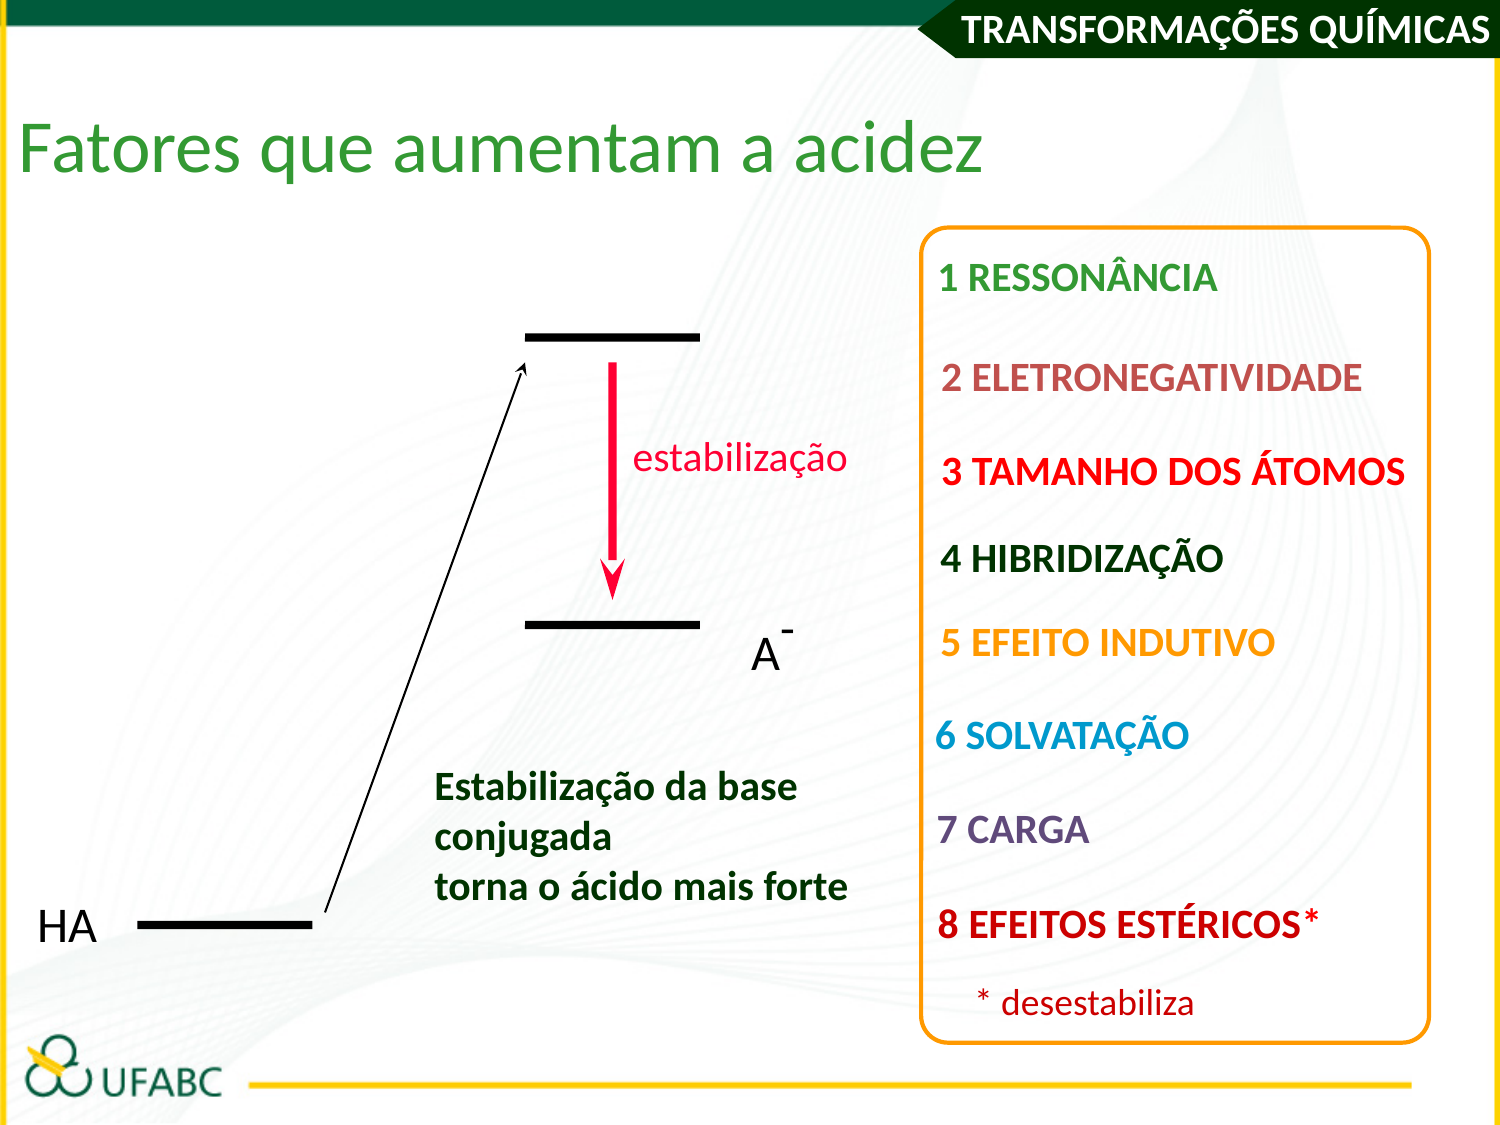

Fatores que aumentam a acidez

1 RESSONÂNCIA

2 ELETRONEGATIVIDADE

estabilização
3 TAMANHO DOS ÁTOMOS
4 HIBRIDIZAÇÃO
A-
5 EFEITO INDUTIVO

 6 SOLVATAÇÃO
Estabilização da base conjugada
torna o ácido mais forte
7 CARGA
HA
8 EFEITOS ESTÉRICOS*

* desestabiliza